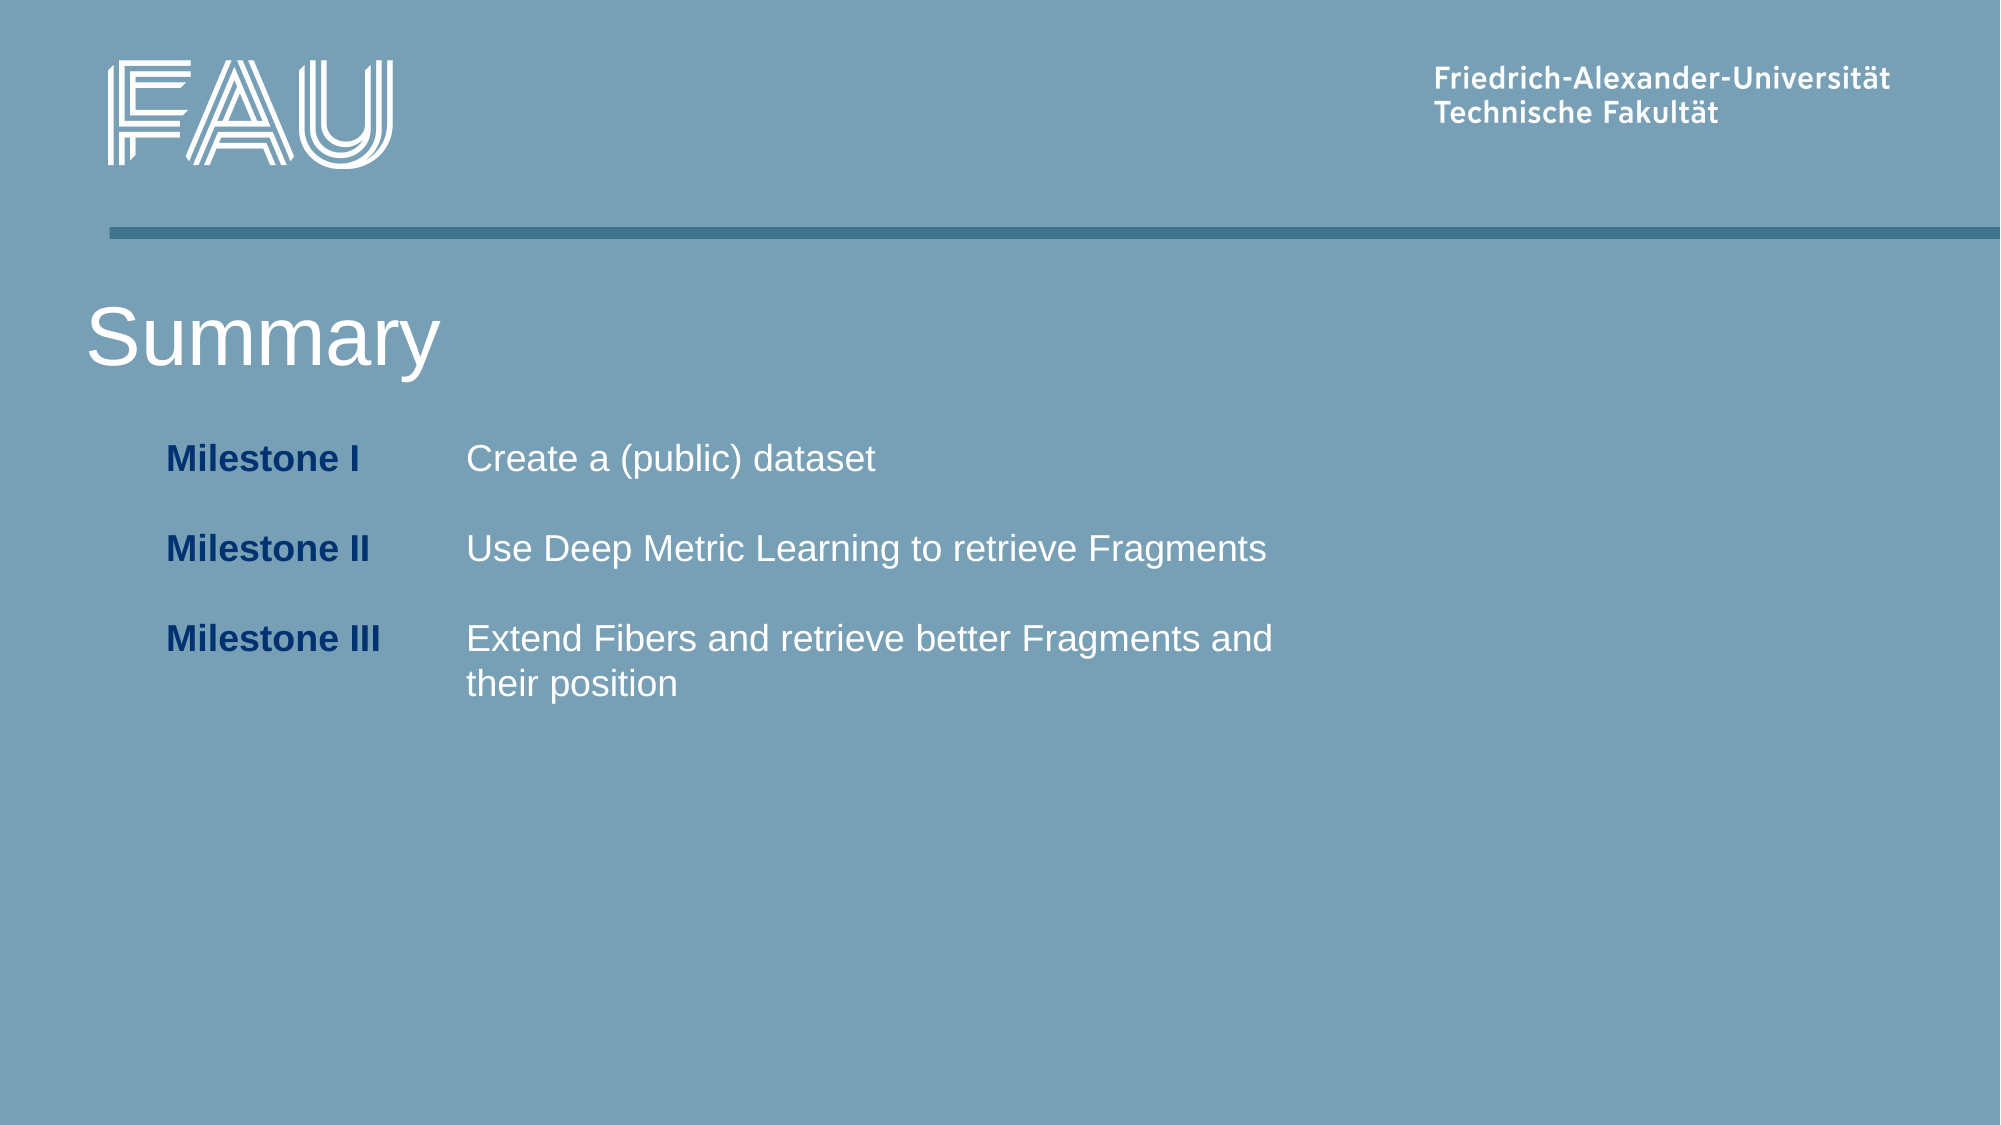

# Summary

Milestone I	Create a (public) dataset

Milestone II	Use Deep Metric Learning to retrieve Fragments

Milestone III	Extend Fibers and retrieve better Fragments and 			their position